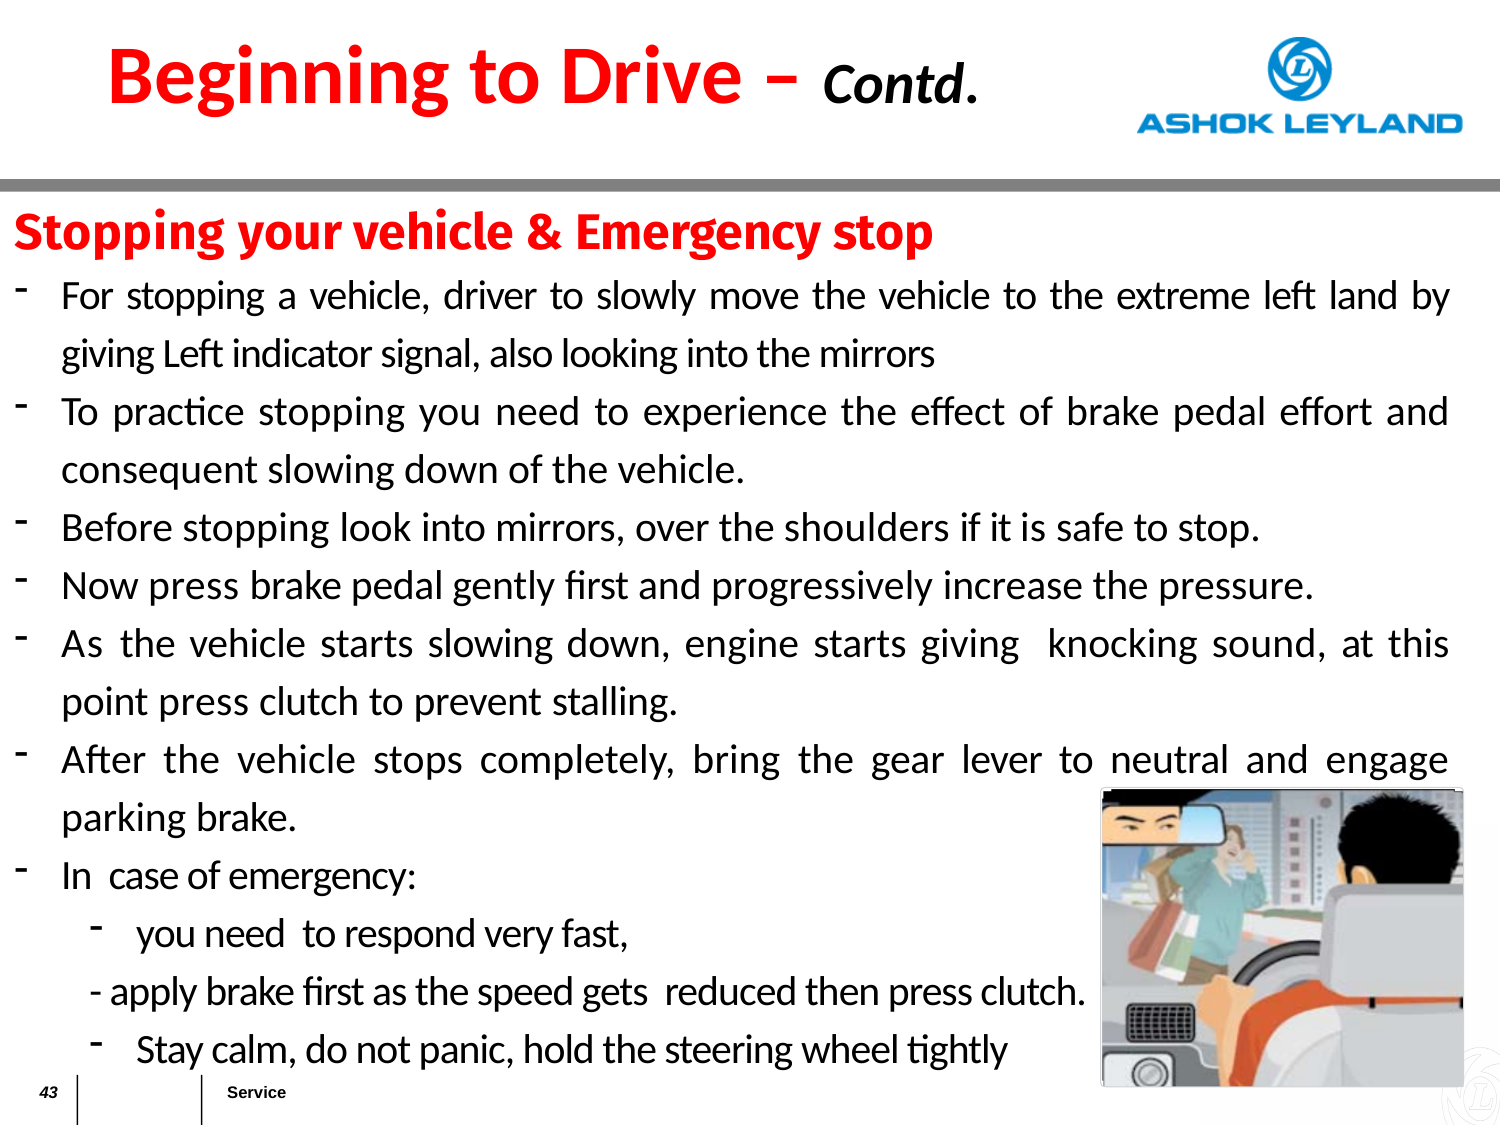

Beginning to Drive – Contd.
Stopping your vehicle & Emergency stop
For stopping a vehicle, driver to slowly move the vehicle to the extreme left land by giving Left indicator signal, also looking into the mirrors
To practice stopping you need to experience the effect of brake pedal effort and consequent slowing down of the vehicle.
Before stopping look into mirrors, over the shoulders if it is safe to stop.
Now press brake pedal gently first and progressively increase the pressure.
As the vehicle starts slowing down, engine starts giving  knocking sound, at this point press clutch to prevent stalling.
After the vehicle stops completely, bring the gear lever to neutral and engage parking brake.
In  case of emergency:
you need  to respond very fast,
- apply brake first as the speed gets  reduced then press clutch.
Stay calm, do not panic, hold the steering wheel tightly